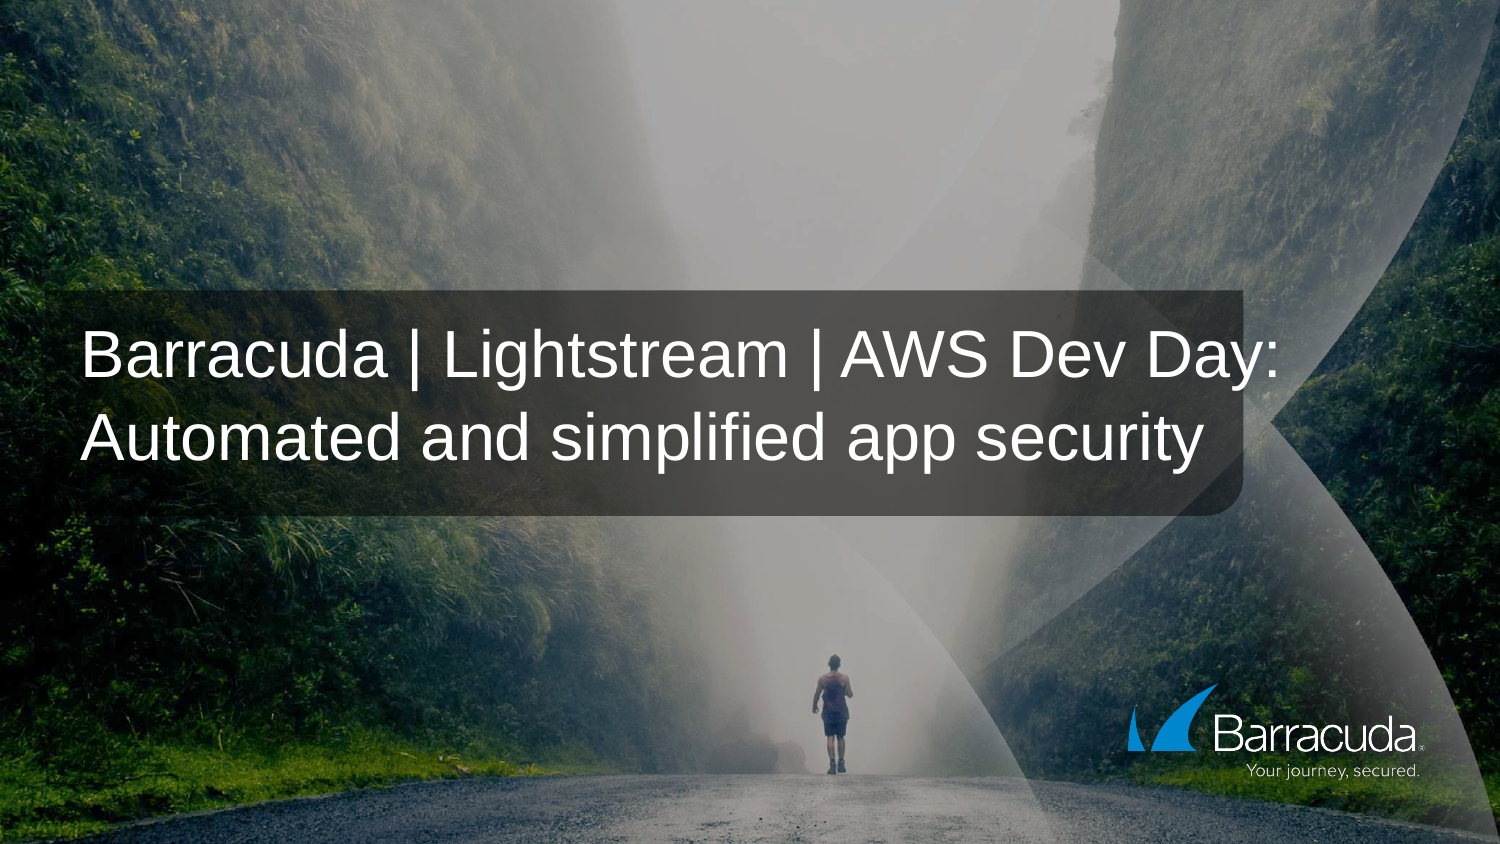

Barracuda | Lightstream | AWS Dev Day:
Automated and simplified app security